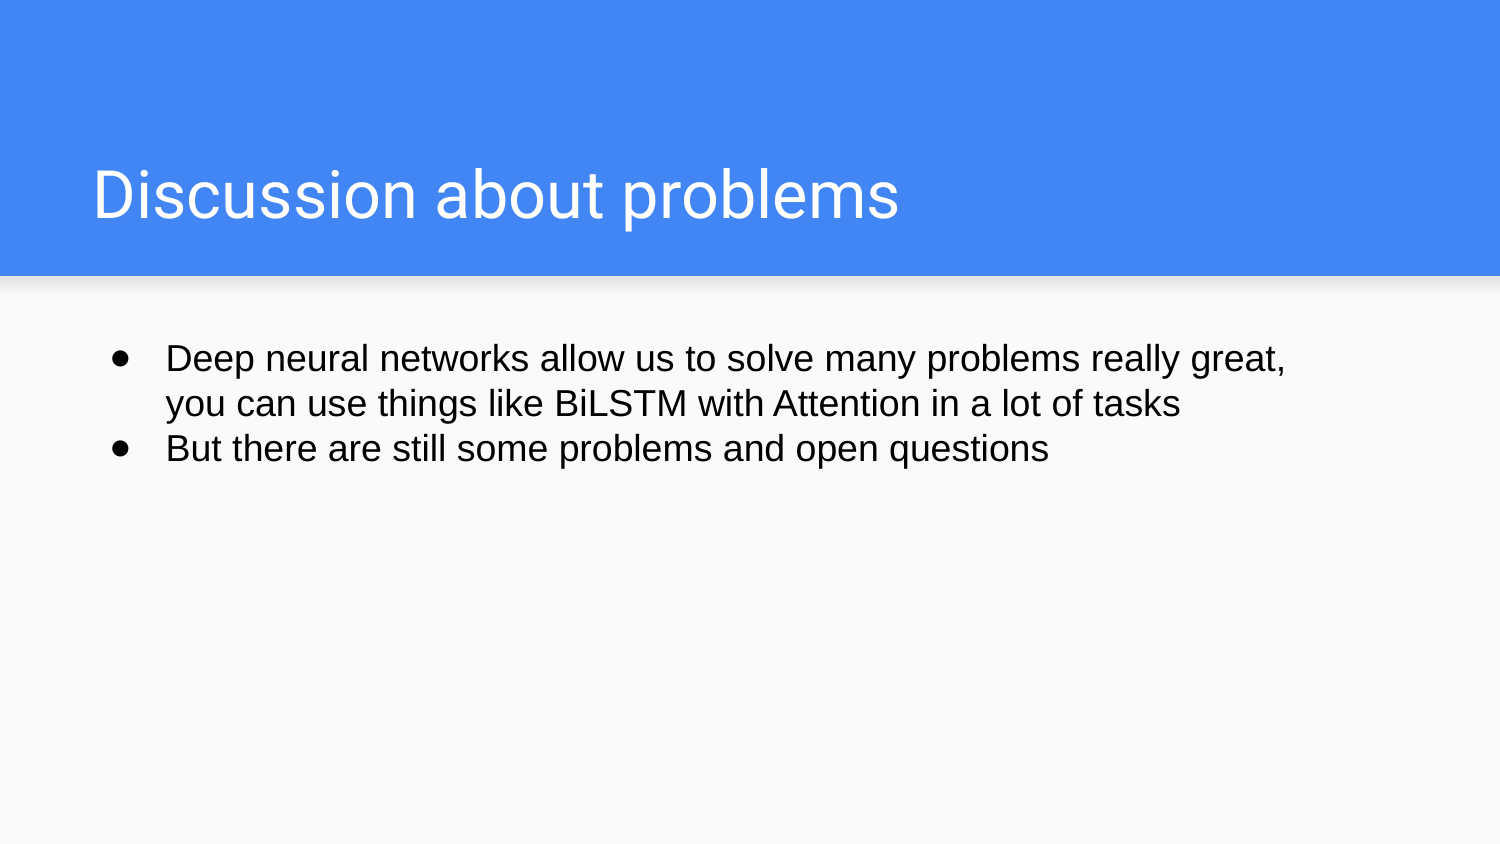

# Discussion about problems
Deep neural networks allow us to solve many problems really great,
you can use things like BiLSTM with Attention in a lot of tasks
But there are still some problems and open questions